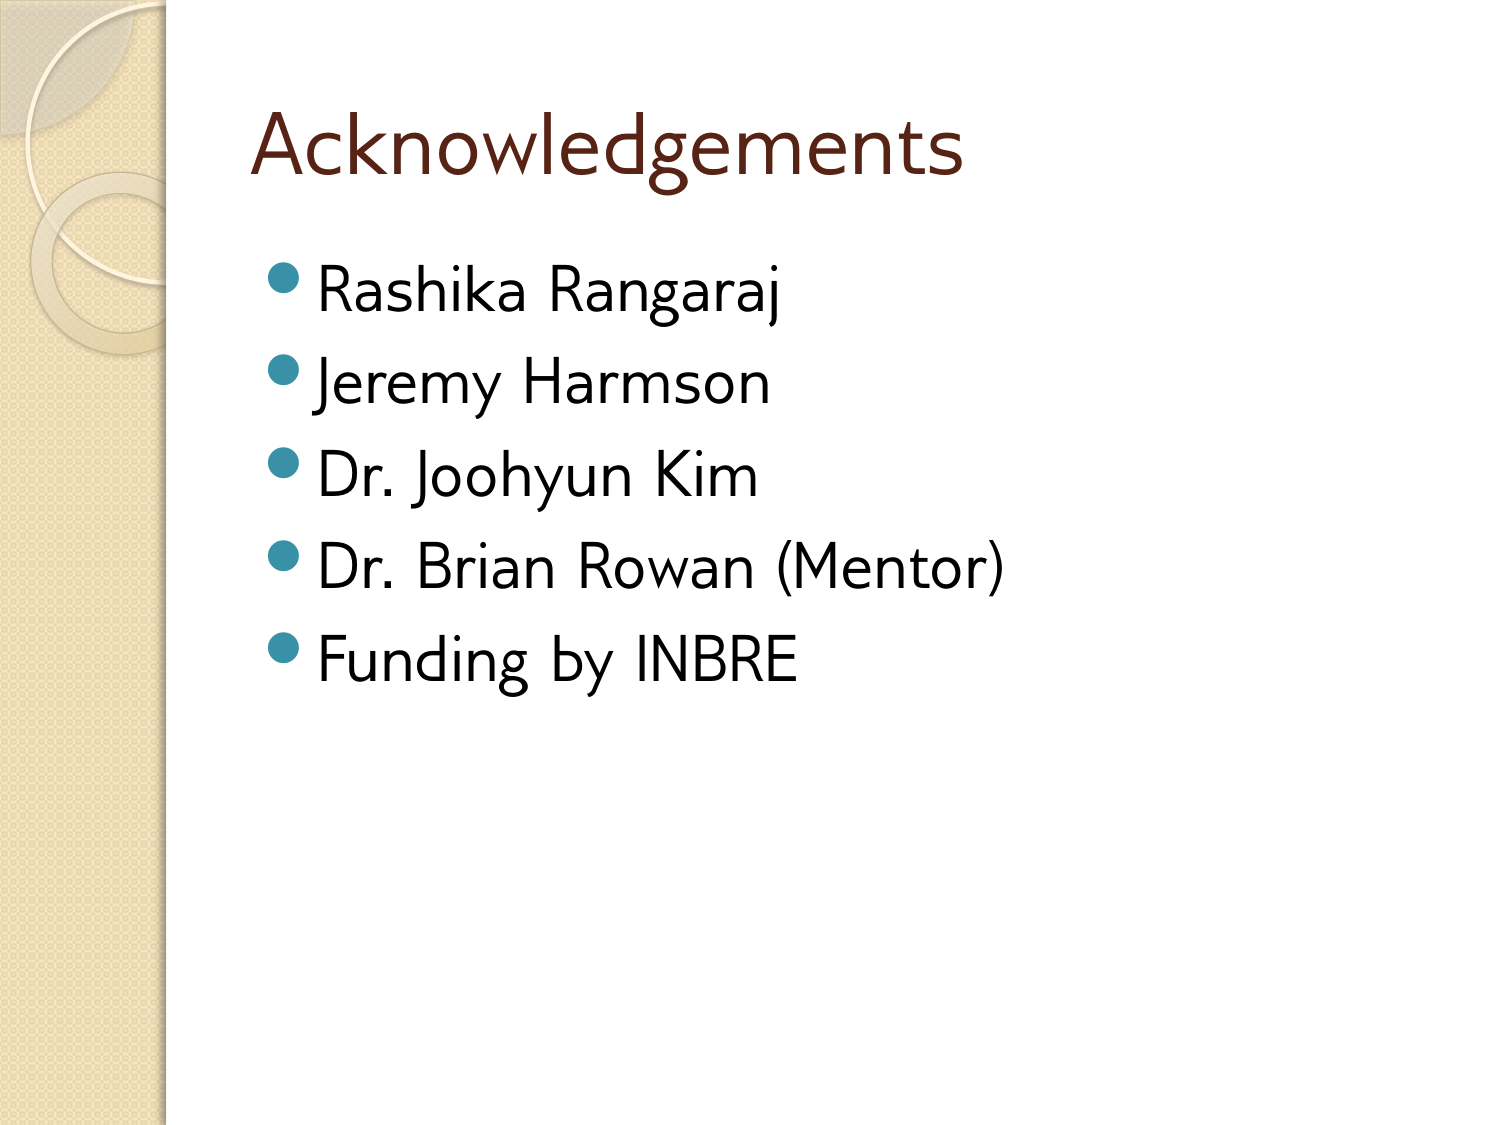

# Acknowledgements
Rashika Rangaraj
Jeremy Harmson
Dr. Joohyun Kim
Dr. Brian Rowan (Mentor)
Funding by INBRE